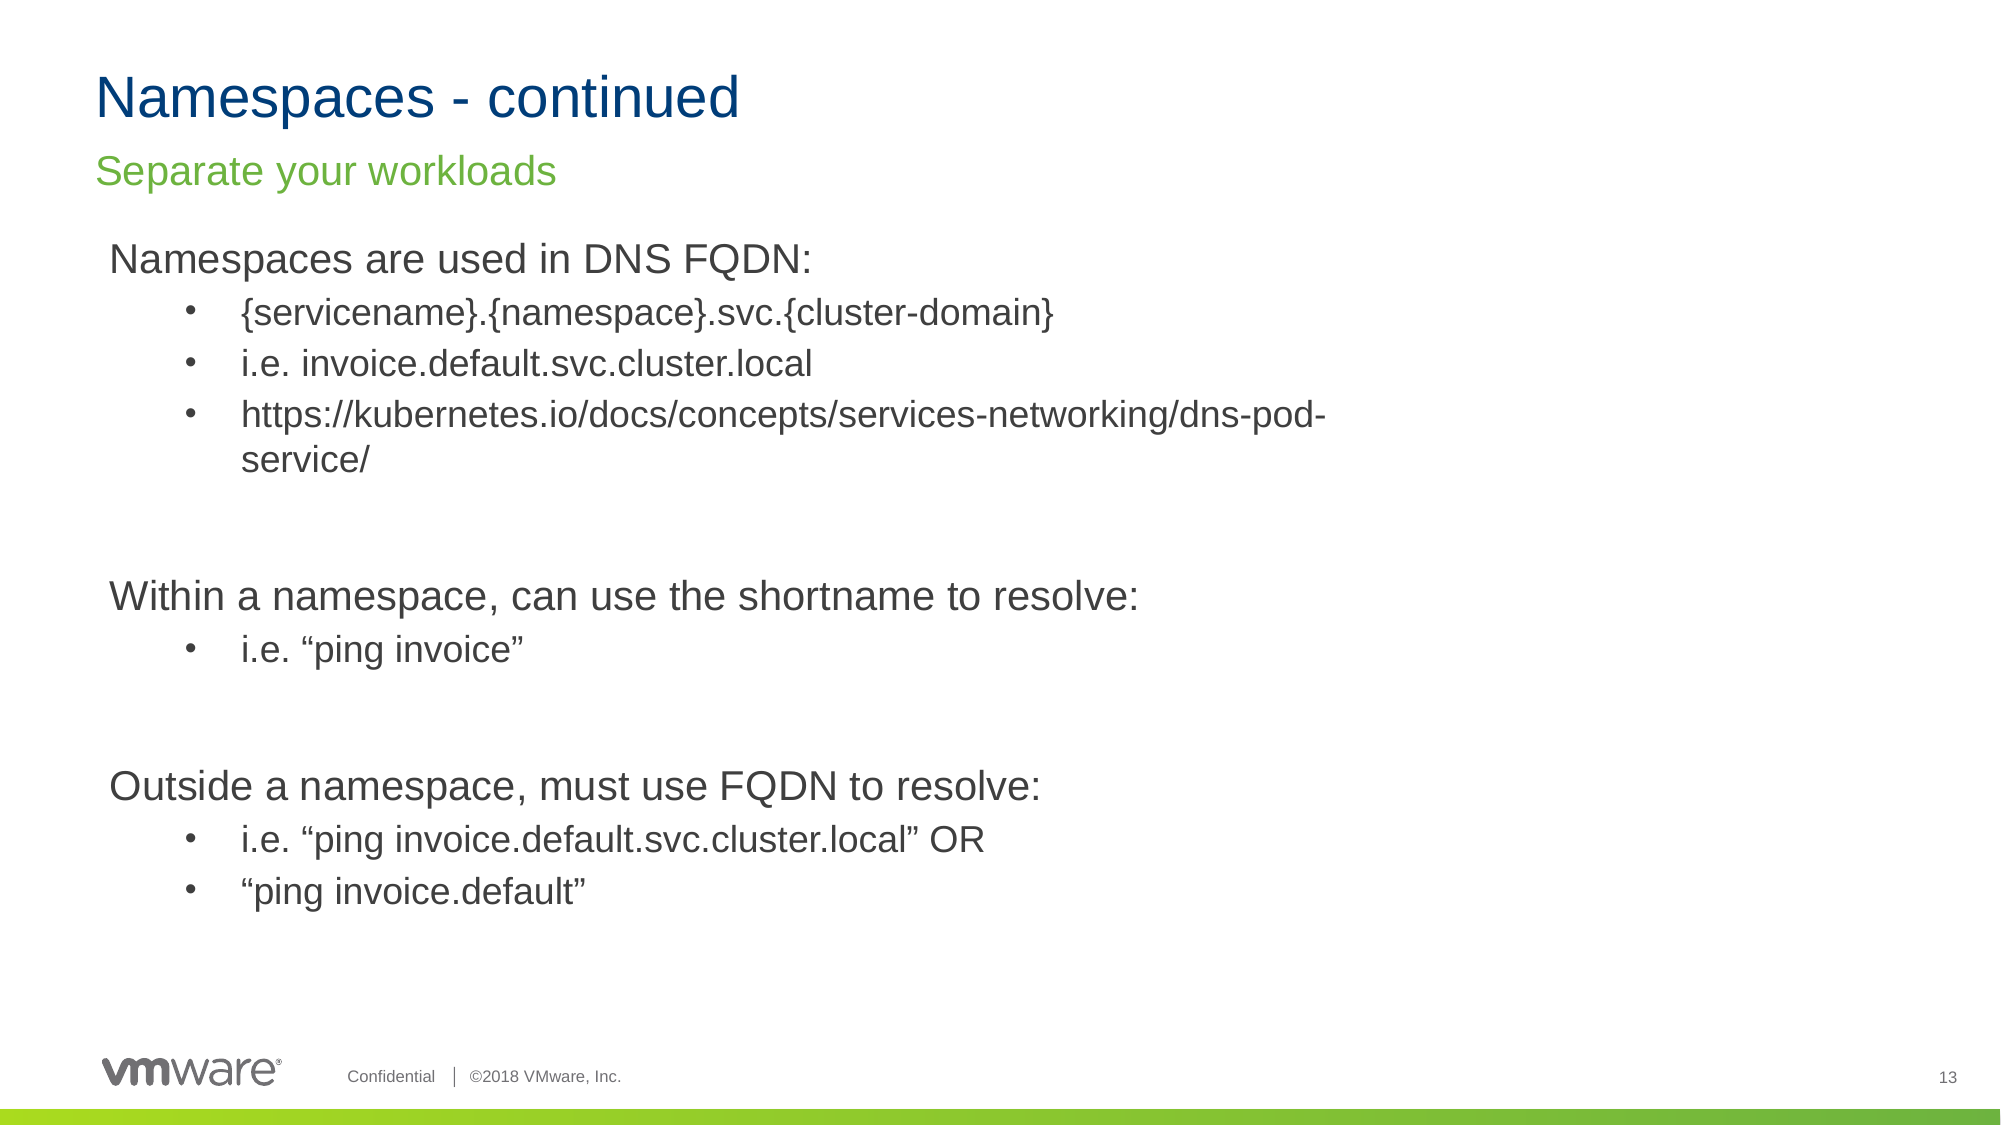

# Namespaces - continued
Separate your workloads
Namespaces are used in DNS FQDN:
{servicename}.{namespace}.svc.{cluster-domain}
i.e. invoice.default.svc.cluster.local
https://kubernetes.io/docs/concepts/services-networking/dns-pod-service/

Within a namespace, can use the shortname to resolve:
i.e. “ping invoice”

Outside a namespace, must use FQDN to resolve:
i.e. “ping invoice.default.svc.cluster.local” OR
“ping invoice.default”